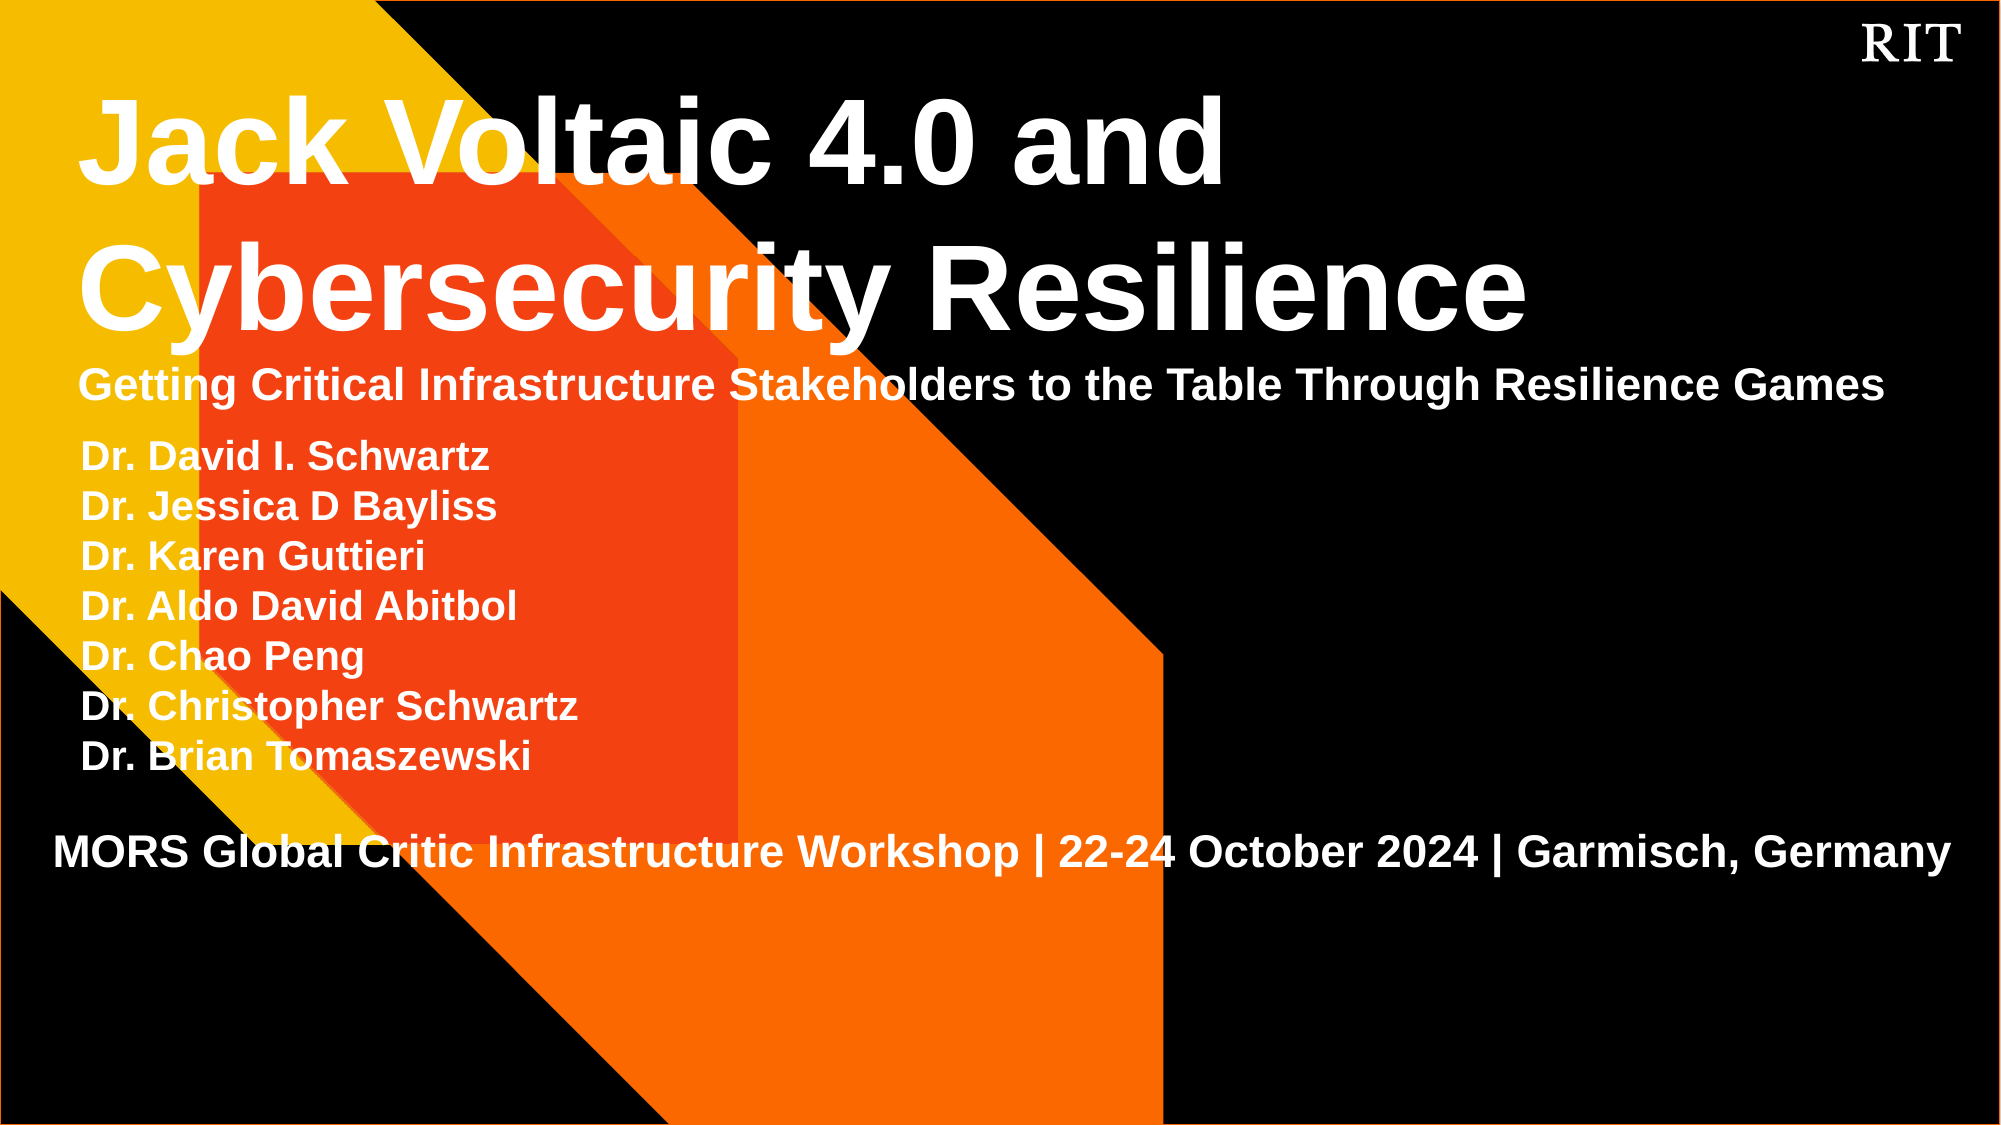

# Jack Voltaic 4.0 and Cybersecurity Resilience Getting Critical Infrastructure Stakeholders to the Table Through Resilience Games

Dr. David I. Schwartz
Dr. Jessica D Bayliss
Dr. Karen Guttieri
Dr. Aldo David Abitbol
Dr. Chao Peng
Dr. Christopher Schwartz
Dr. Brian Tomaszewski
MORS Global Critic Infrastructure Workshop | 22-24 October 2024 | Garmisch, Germany